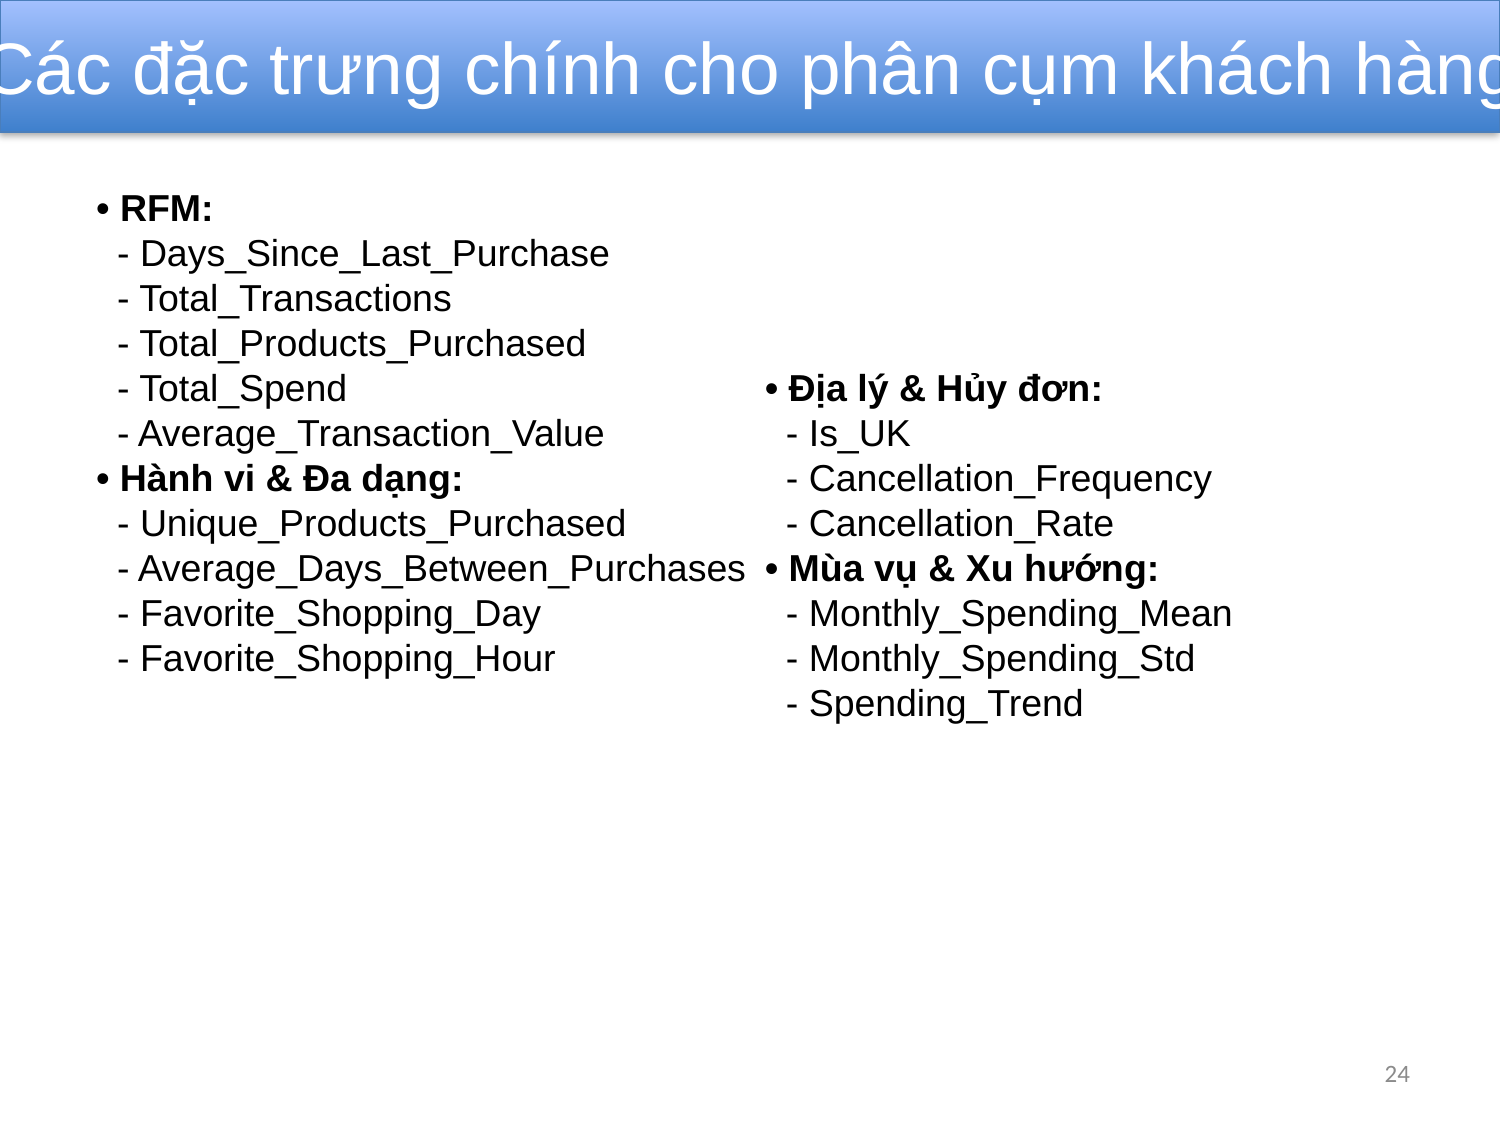

Các đặc trưng chính cho phân cụm khách hàng
• RFM:
  - Days_Since_Last_Purchase
  - Total_Transactions
  - Total_Products_Purchased
  - Total_Spend
  - Average_Transaction_Value
• Hành vi & Đa dạng:
  - Unique_Products_Purchased
  - Average_Days_Between_Purchases
  - Favorite_Shopping_Day
  - Favorite_Shopping_Hour
			   																				       									     								       • Địa lý & Hủy đơn:
  - Is_UK
  - Cancellation_Frequency
  - Cancellation_Rate
• Mùa vụ & Xu hướng:
  - Monthly_Spending_Mean
  - Monthly_Spending_Std
  - Spending_Trend

24